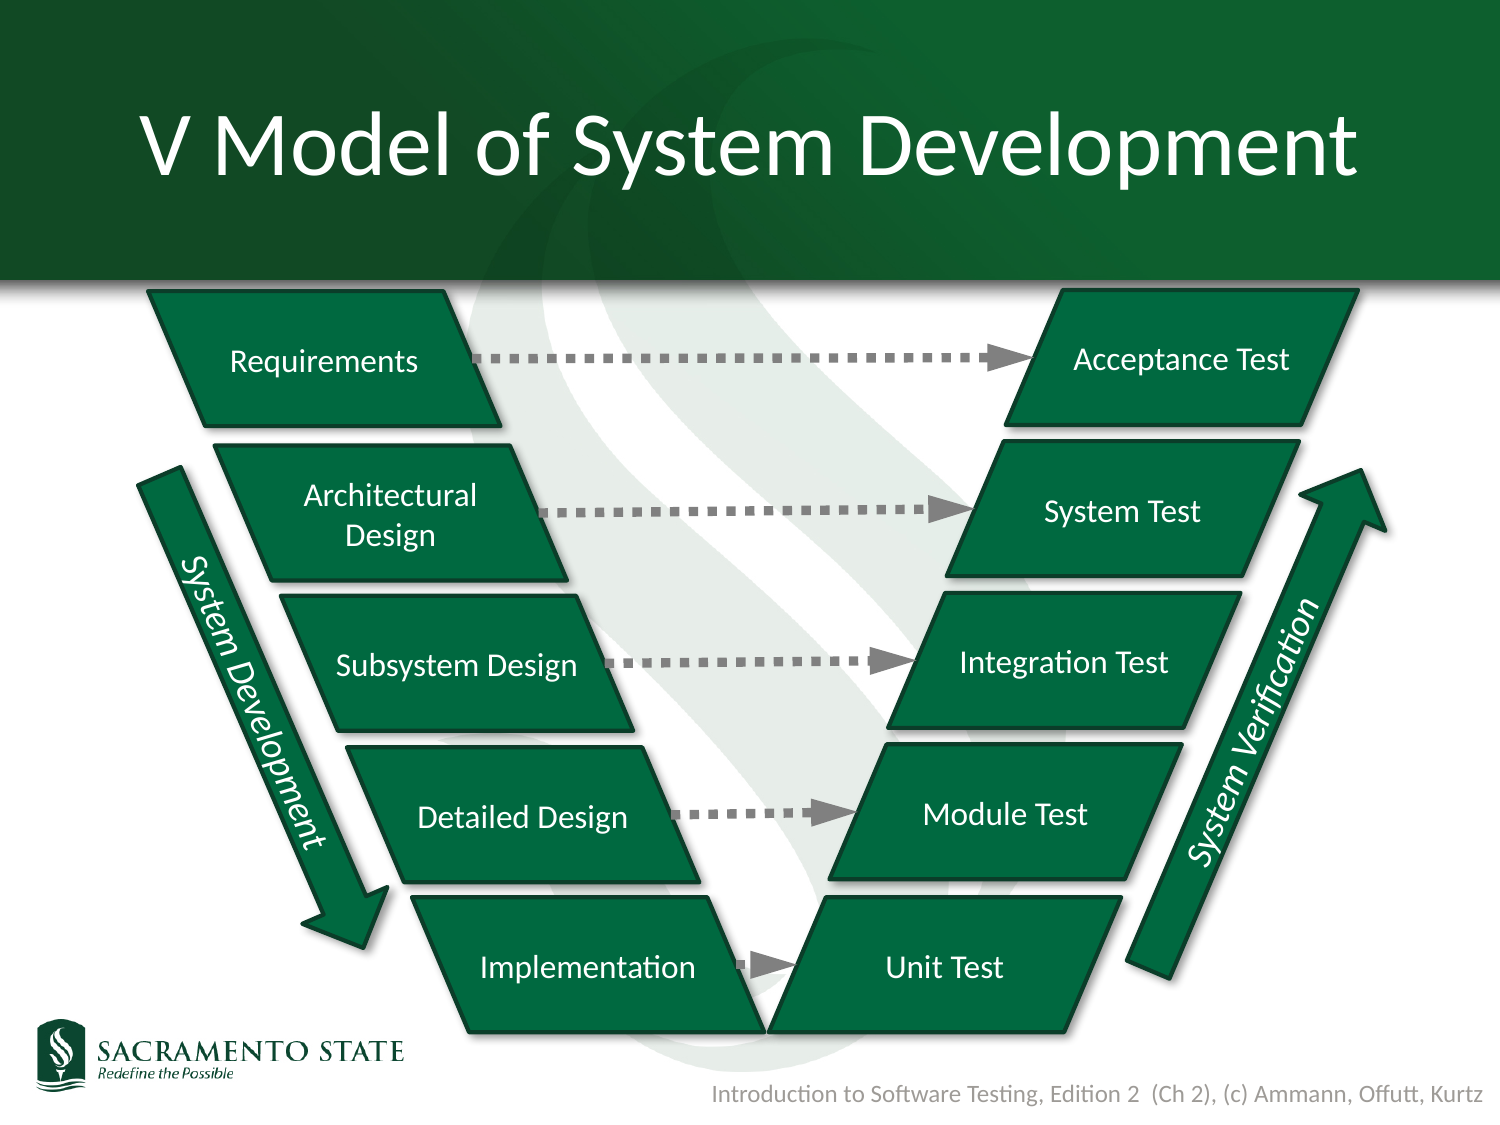

232
# V Model of System Development
Acceptance Test
Requirements
System Test
Architectural Design
Integration Test
Subsystem Design
System Development
System Verification
Module Test
Detailed Design
Implementation
Unit Test
Introduction to Software Testing, Edition 2  (Ch 2), (c) Ammann, Offutt, Kurtz